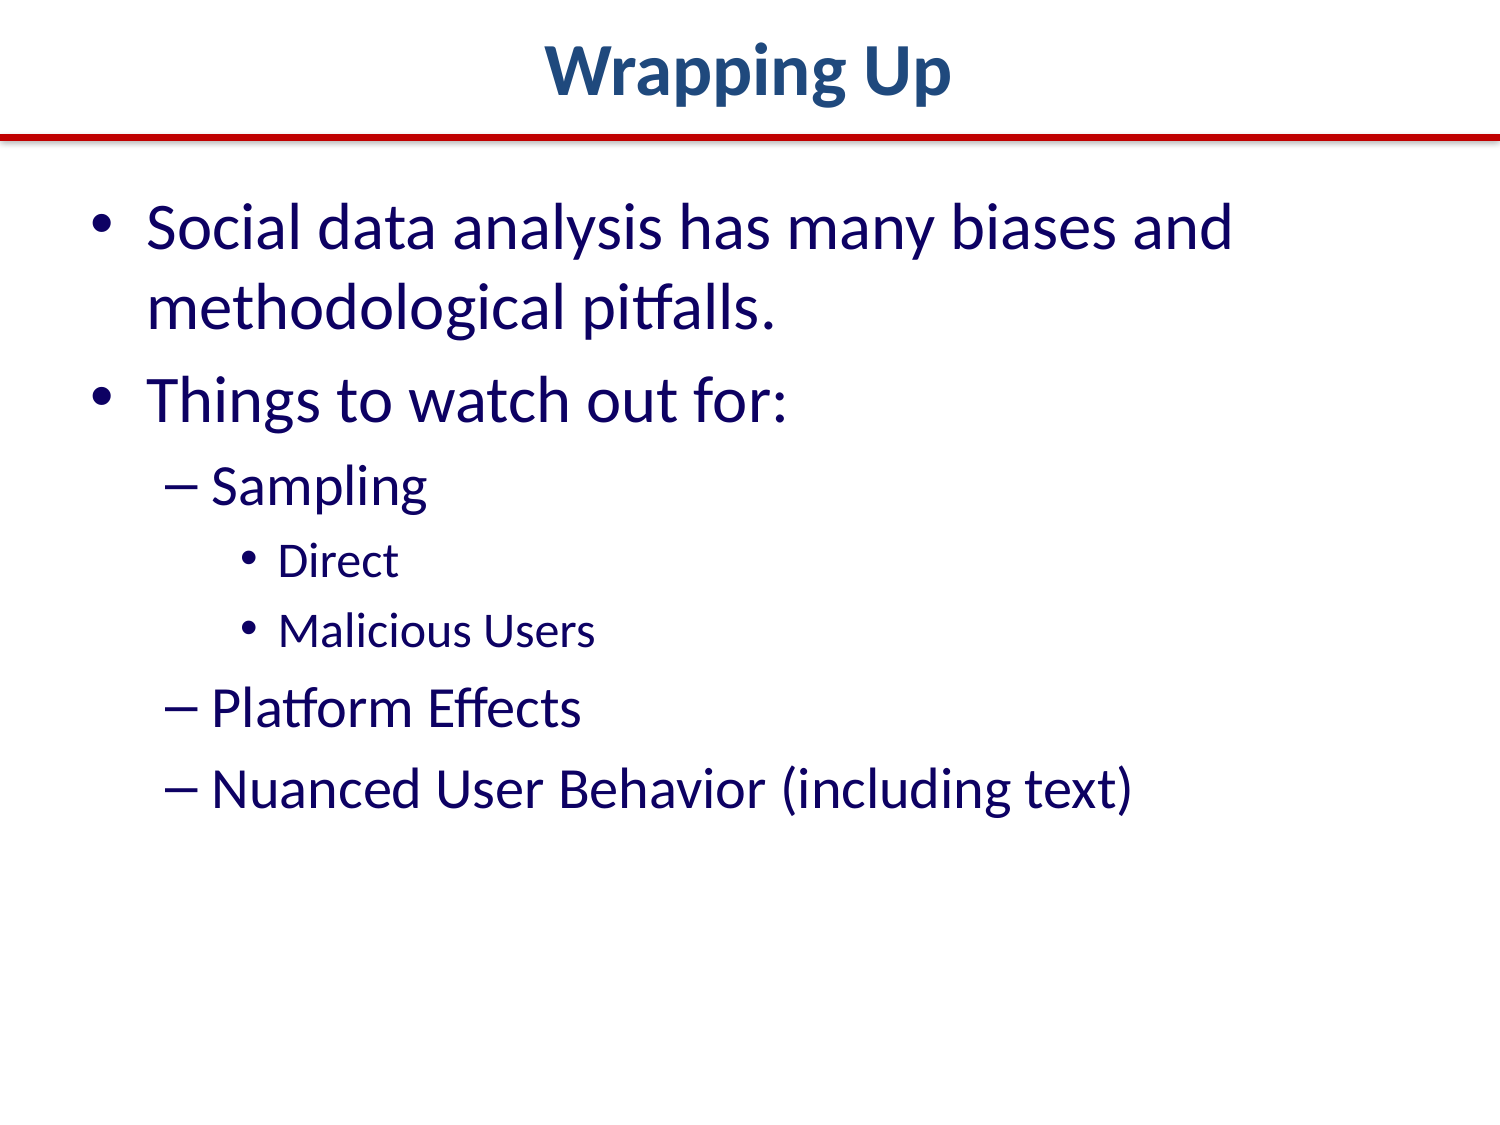

# Wrapping Up
Social data analysis has many biases and methodological pitfalls.
Things to watch out for:
Sampling
Direct
Malicious Users
Platform Effects
Nuanced User Behavior (including text)